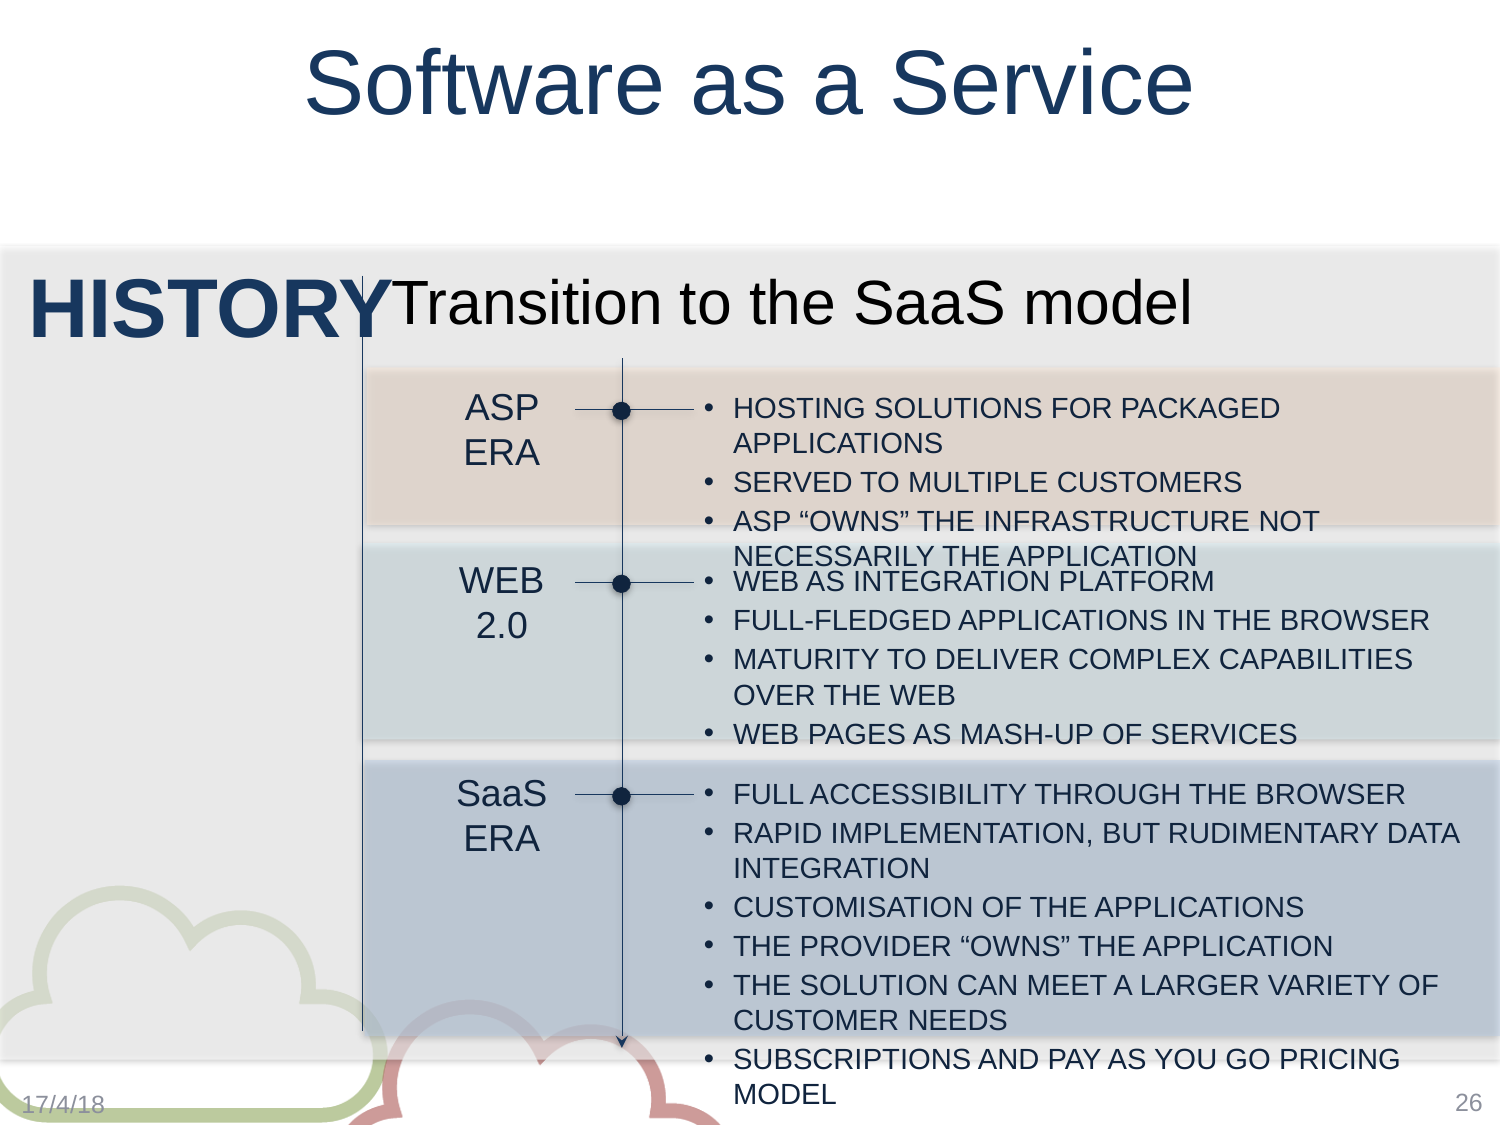

# Software as a Service

HISTORY
Transition to the SaaS model

ASP ERA
HOSTING SOLUTIONS FOR PACKAGED APPLICATIONS
SERVED TO MULTIPLE CUSTOMERS
ASP “OWNS” THE INFRASTRUCTURE NOT NECESSARILY THE APPLICATION

WEB 2.0
WEB AS INTEGRATION PLATFORM
FULL-FLEDGED APPLICATIONS IN THE BROWSER
MATURITY TO DELIVER COMPLEX CAPABILITIES OVER THE WEB
WEB PAGES AS MASH-UP OF SERVICES

SaaS ERA
FULL ACCESSIBILITY THROUGH THE BROWSER
RAPID IMPLEMENTATION, BUT RUDIMENTARY DATA INTEGRATION
CUSTOMISATION OF THE APPLICATIONS
THE PROVIDER “OWNS” THE APPLICATION
THE SOLUTION CAN MEET A LARGER VARIETY OF CUSTOMER NEEDS
SUBSCRIPTIONS AND PAY AS YOU GO PRICING MODEL

26
17/4/18